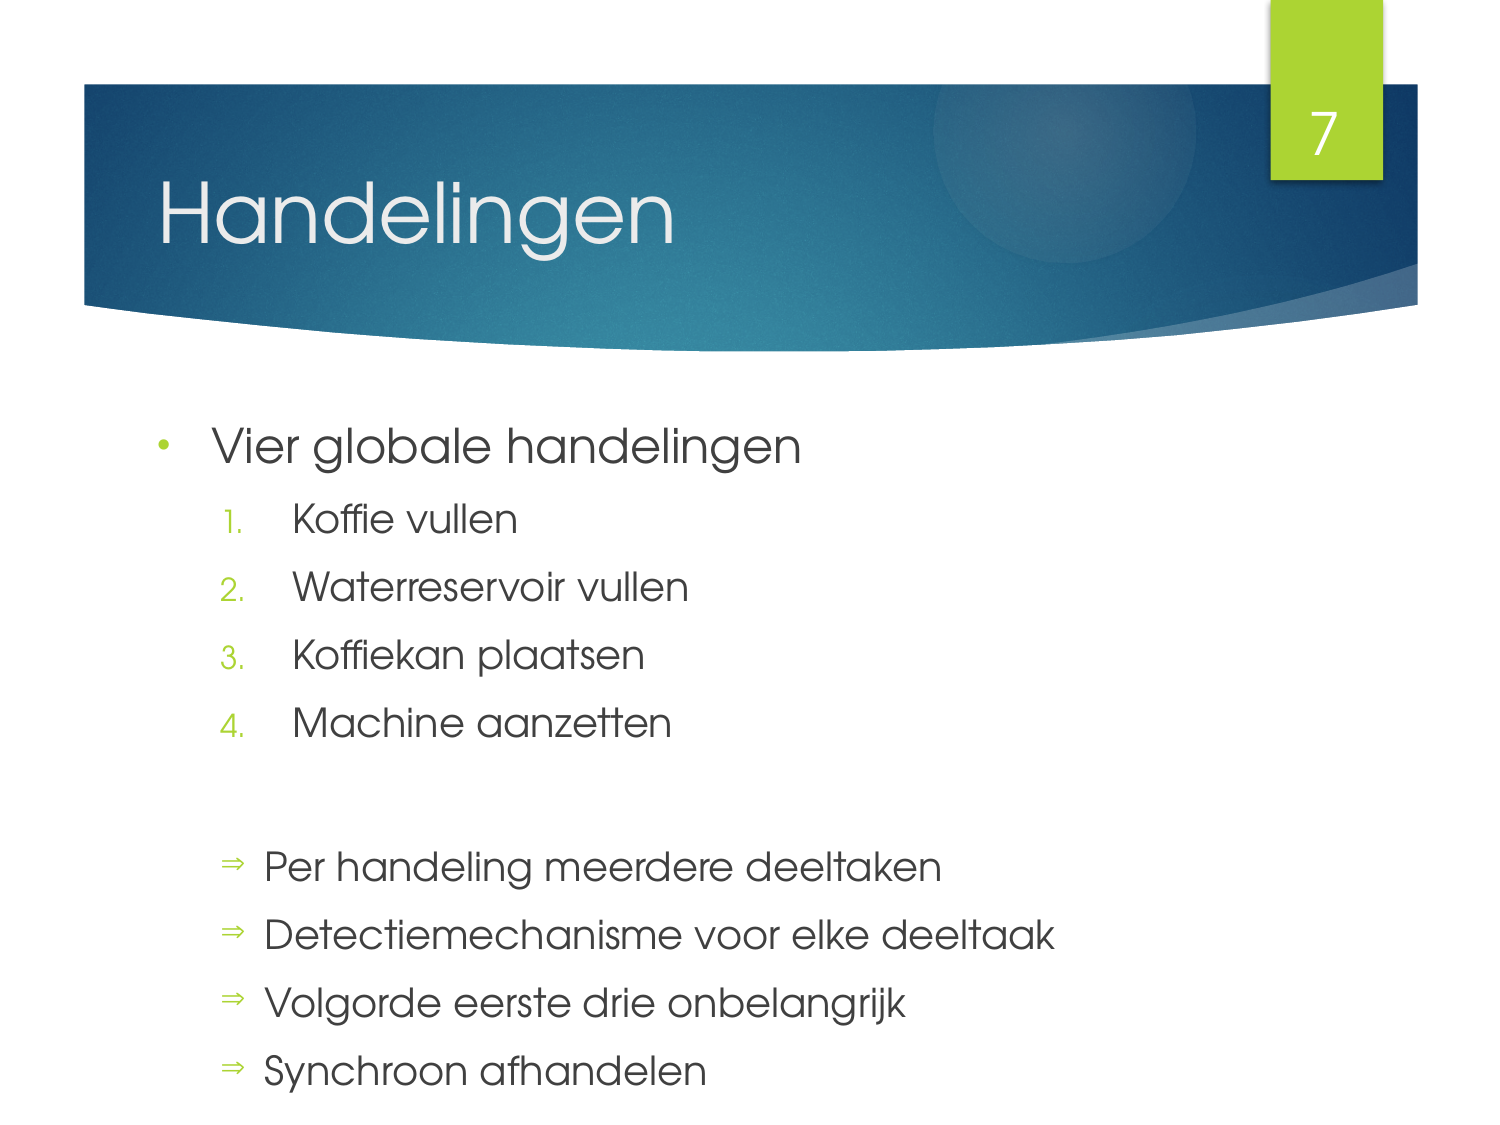

7
# Handelingen
Vier globale handelingen
Koffie vullen
Waterreservoir vullen
Koffiekan plaatsen
Machine aanzetten

Per handeling meerdere deeltaken
Detectiemechanisme voor elke deeltaak
Volgorde eerste drie onbelangrijk
Synchroon afhandelen